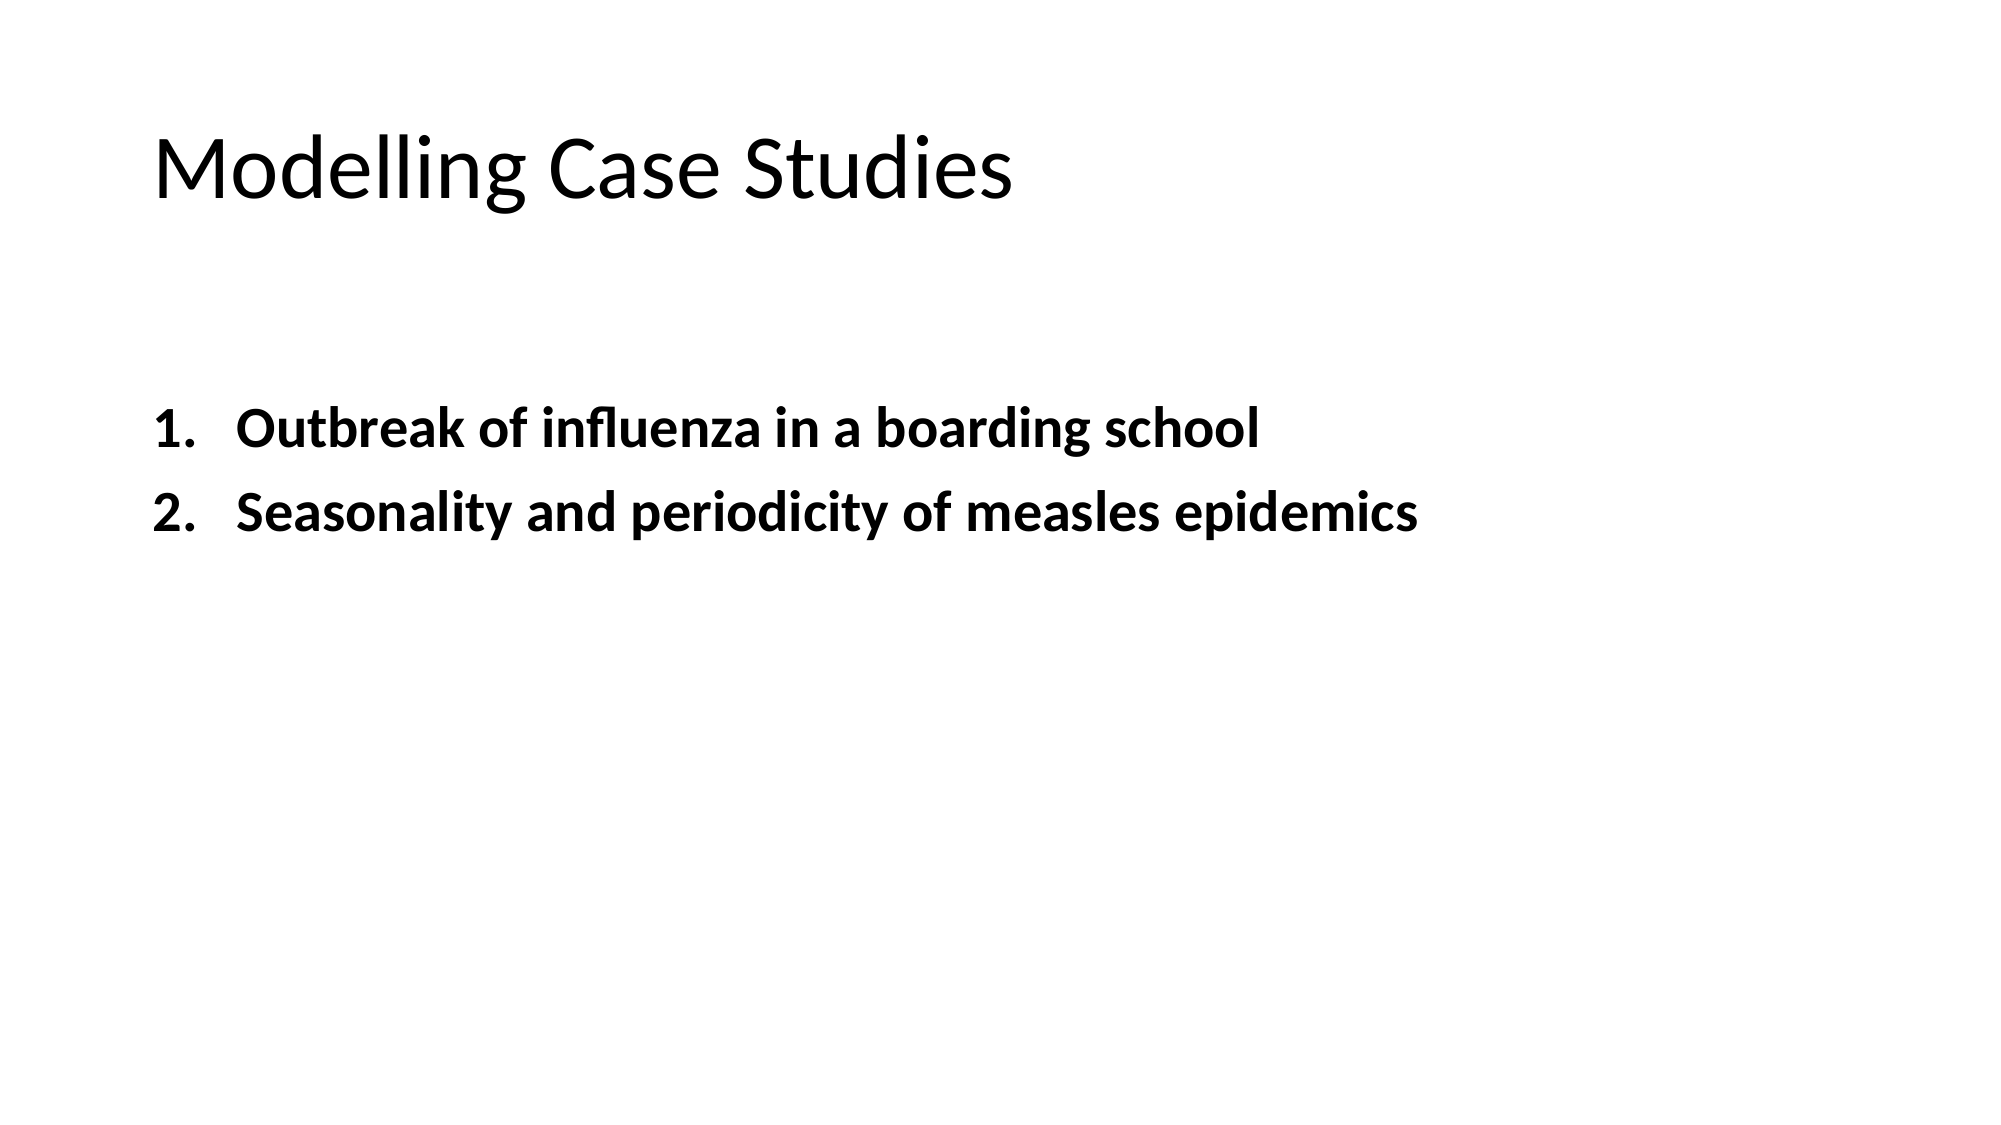

# Modelling Case Studies

Outbreak of influenza in a boarding school
Seasonality and periodicity of measles epidemics